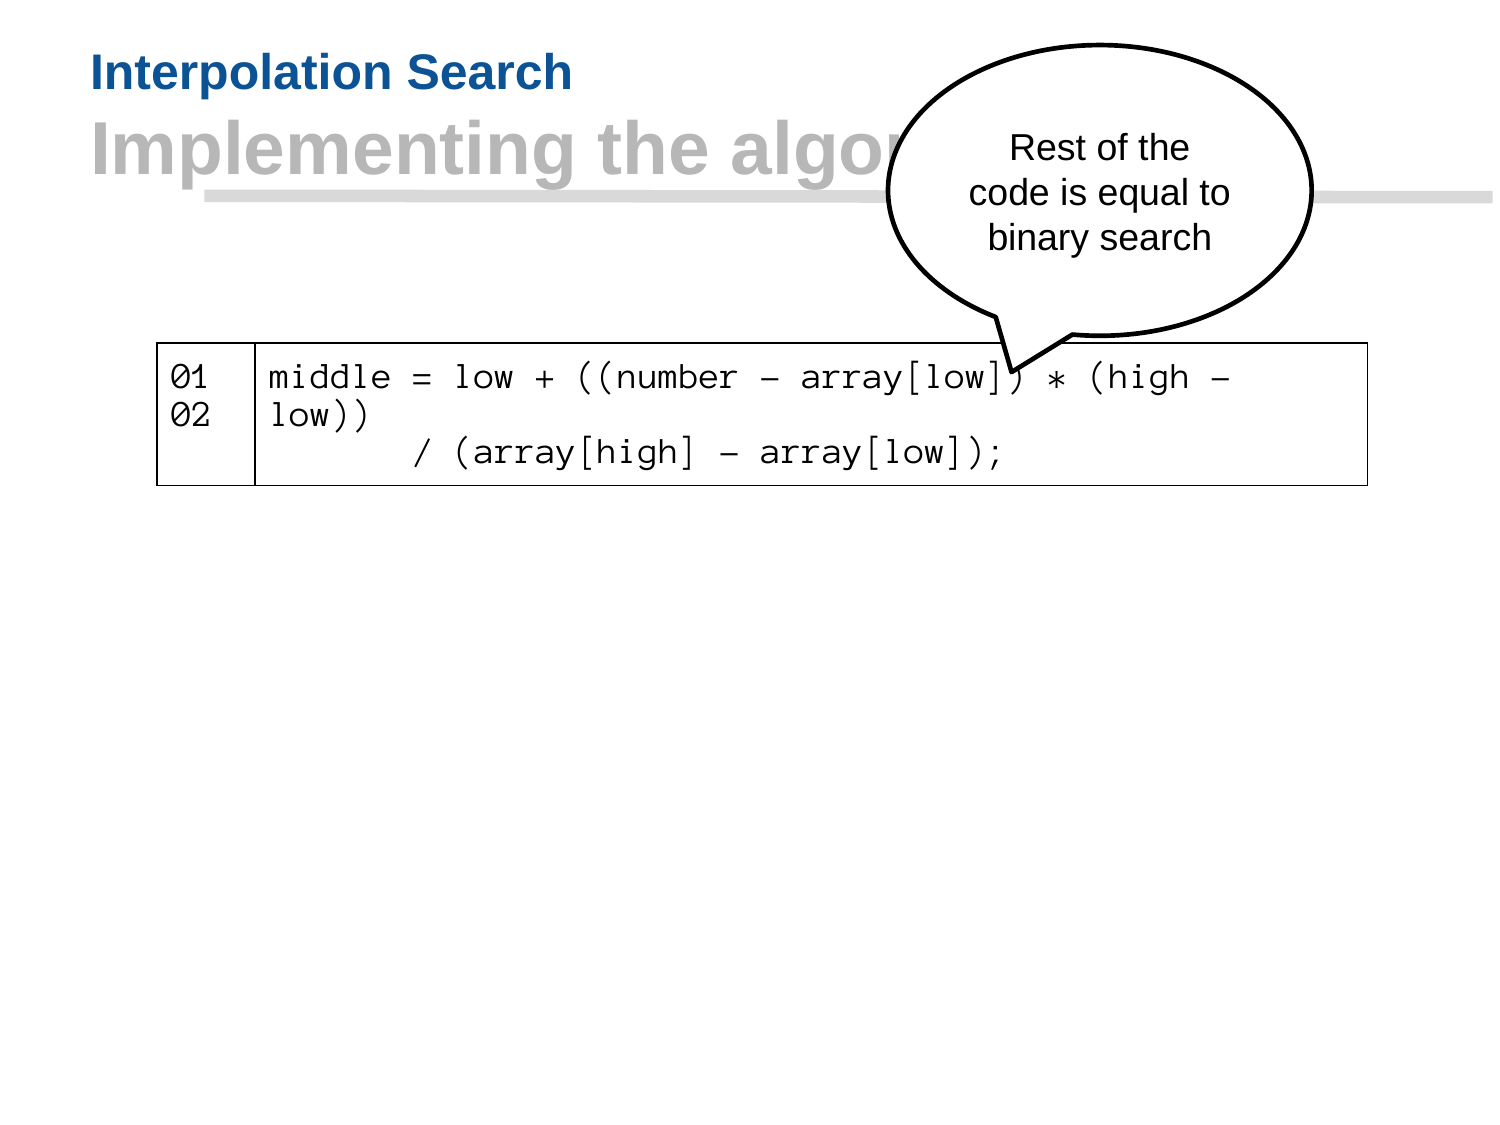

# Interpolation Search
Implementing the algorithm
Rest of the code is equal to binary search
| 01 02 | middle = low + ((number - array[low]) \* (high - low)) / (array[high] - array[low]); |
| --- | --- |